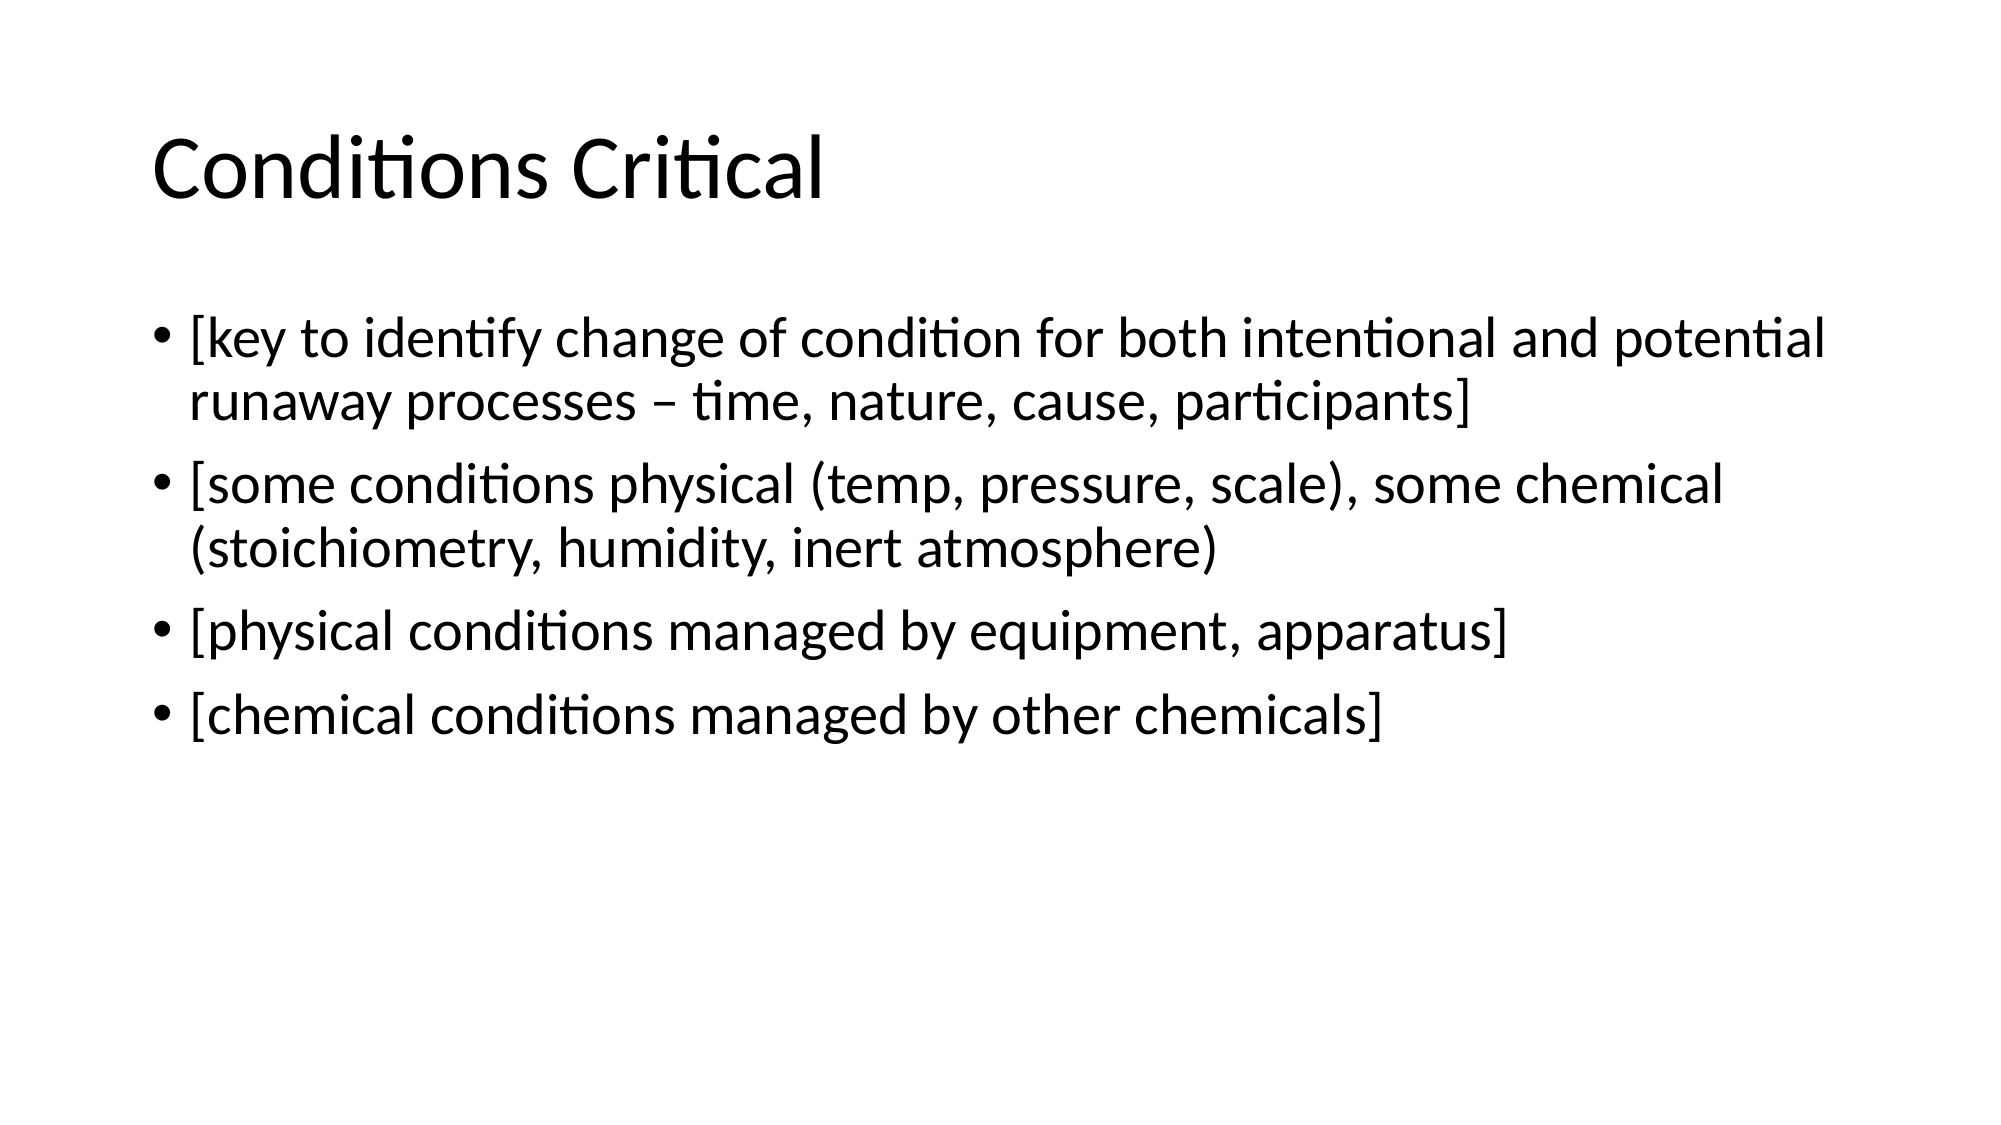

# Conditions Critical
[key to identify change of condition for both intentional and potential runaway processes – time, nature, cause, participants]
[some conditions physical (temp, pressure, scale), some chemical (stoichiometry, humidity, inert atmosphere)
[physical conditions managed by equipment, apparatus]
[chemical conditions managed by other chemicals]